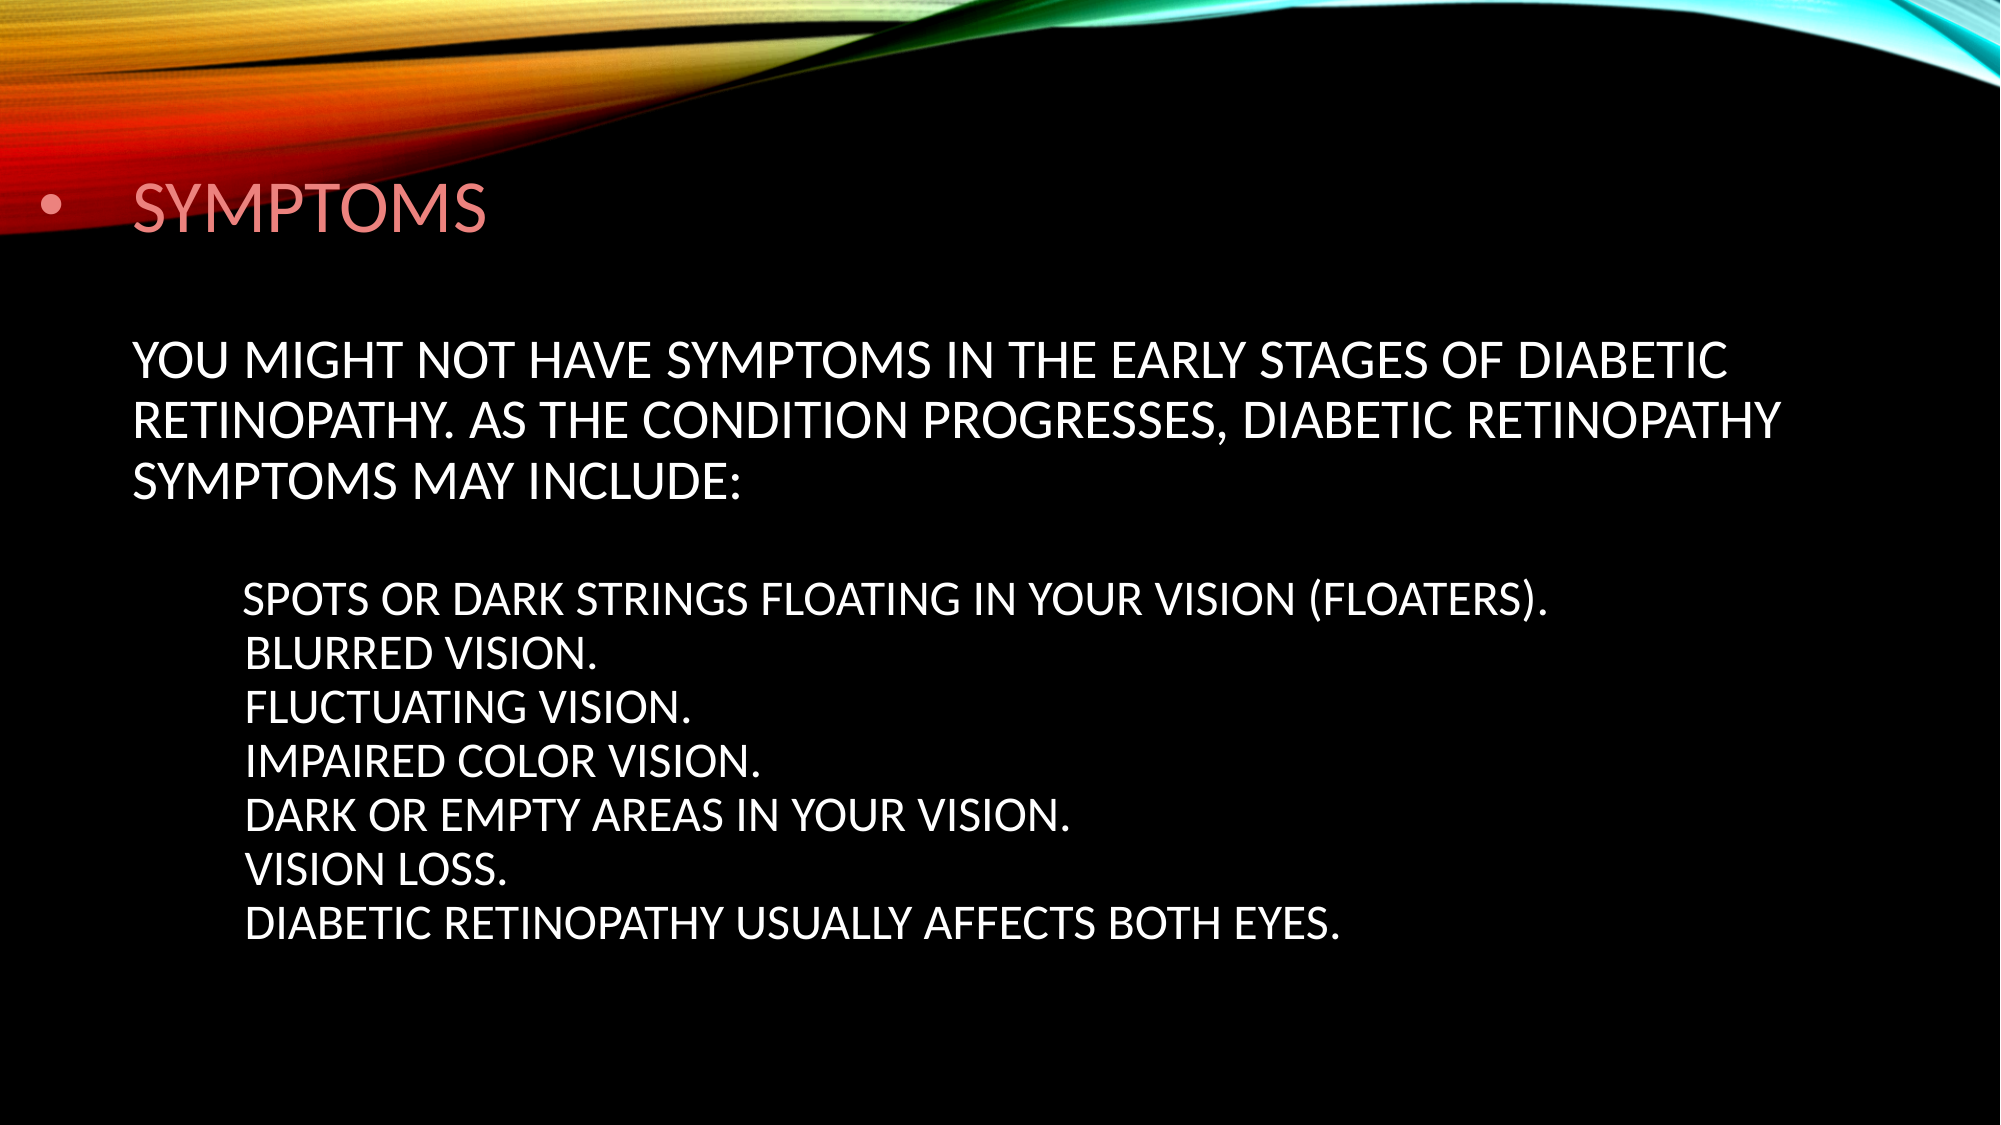

# Symptoms You might not have symptoms in the early stages of diabetic retinopathy. As the condition progresses, diabetic retinopathy symptoms may include: Spots or dark strings floating in your vision (floaters). Blurred vision. Fluctuating vision. Impaired color vision. Dark or empty areas in your vision. Vision loss. Diabetic retinopathy usually affects both eyes.